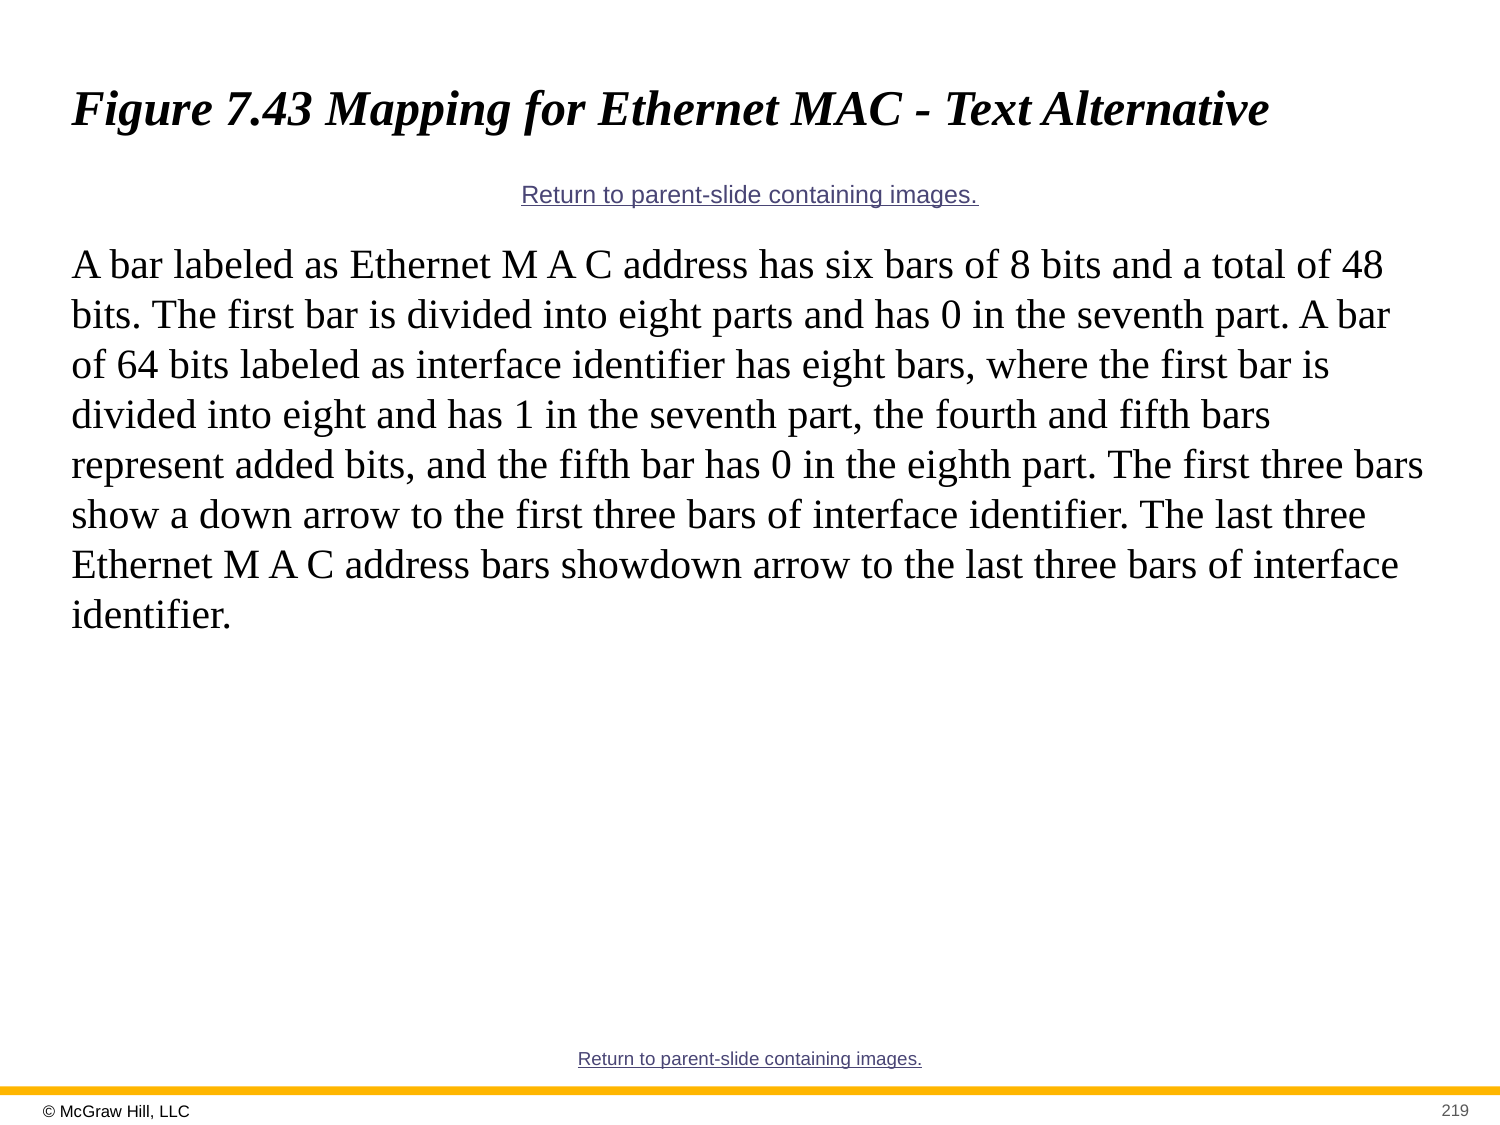

# Figure 7.43 Mapping for Ethernet MAC - Text Alternative
Return to parent-slide containing images.
A bar labeled as Ethernet M A C address has six bars of 8 bits and a total of 48 bits. The first bar is divided into eight parts and has 0 in the seventh part. A bar of 64 bits labeled as interface identifier has eight bars, where the first bar is divided into eight and has 1 in the seventh part, the fourth and fifth bars represent added bits, and the fifth bar has 0 in the eighth part. The first three bars show a down arrow to the first three bars of interface identifier. The last three Ethernet M A C address bars showdown arrow to the last three bars of interface identifier.
Return to parent-slide containing images.
219